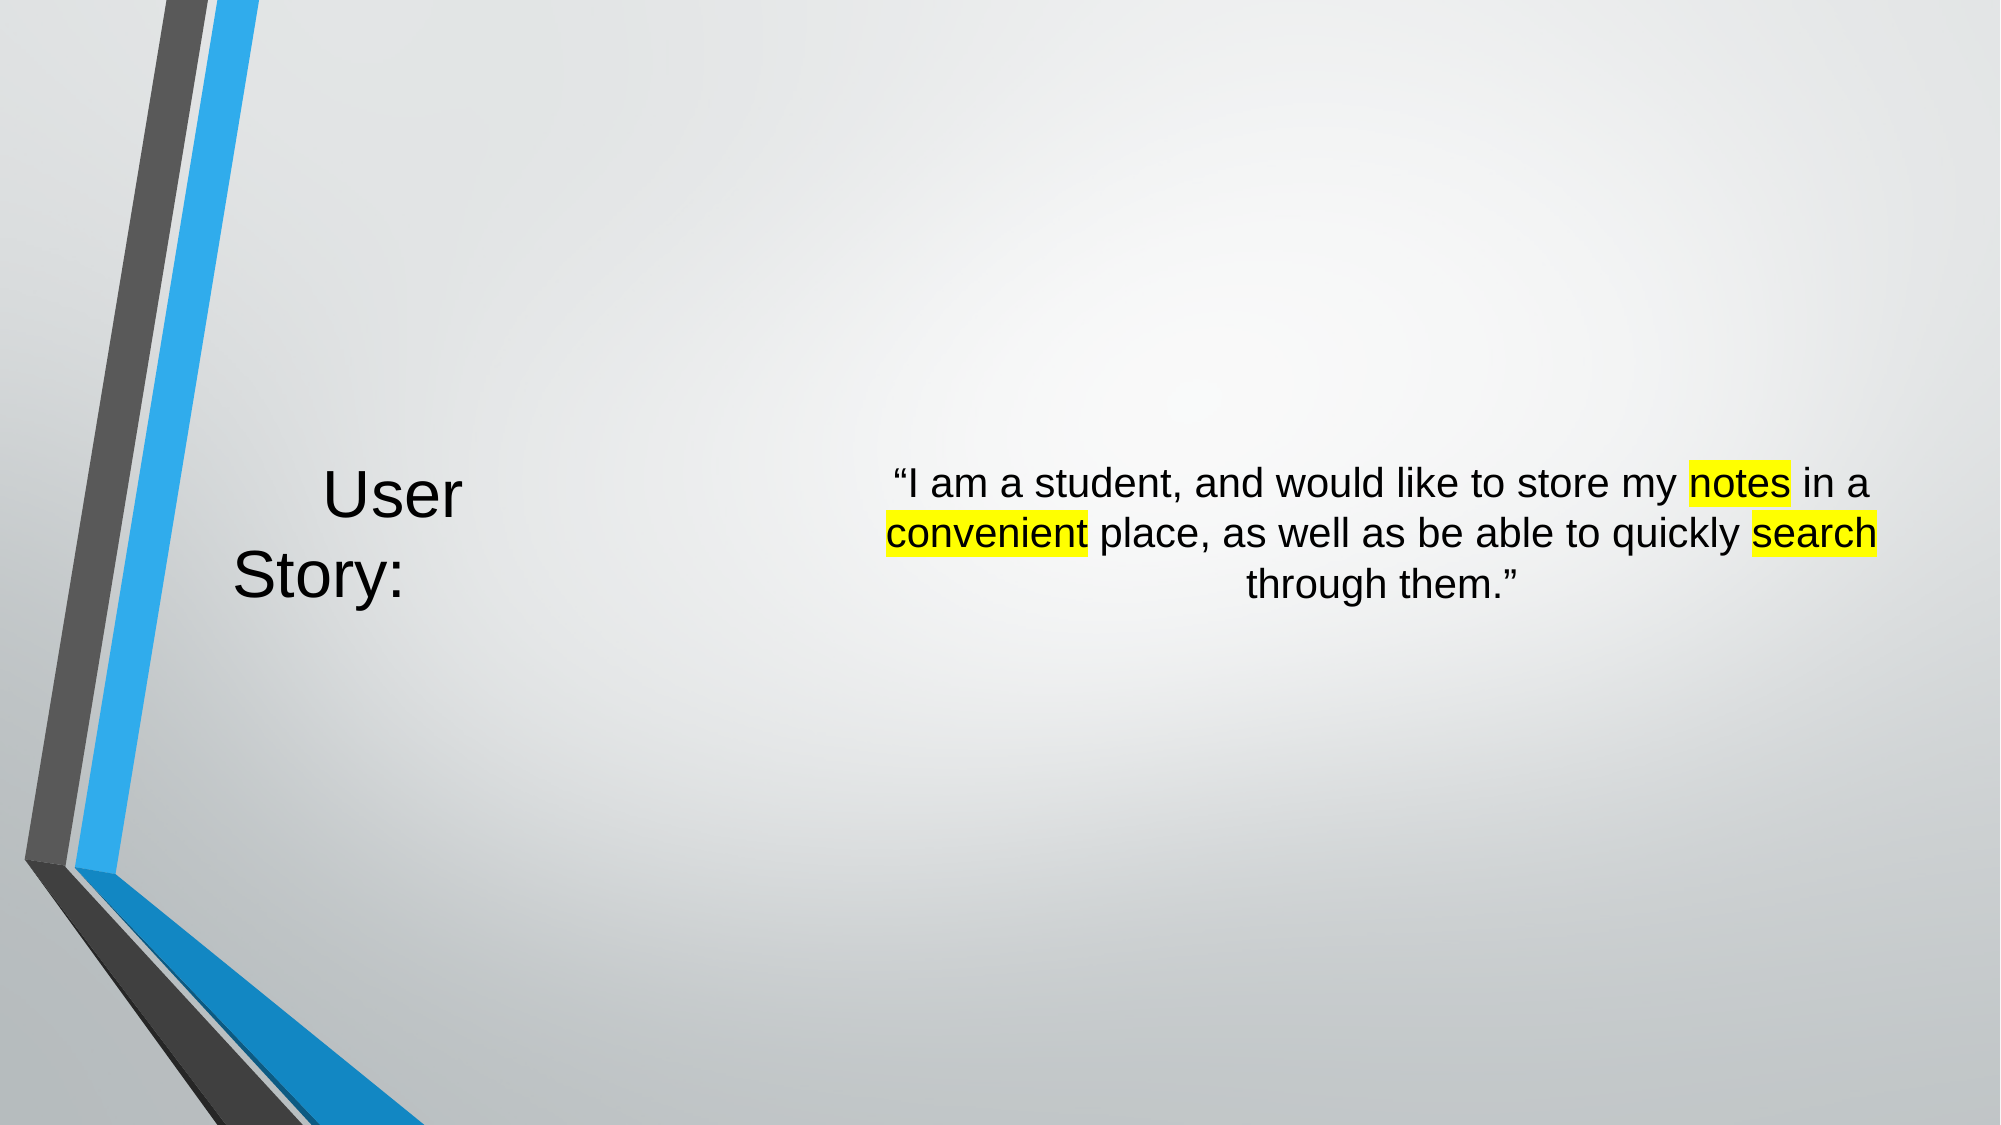

# User Story:
“I am a student, and would like to store my notes in a convenient place, as well as be able to quickly search through them.”